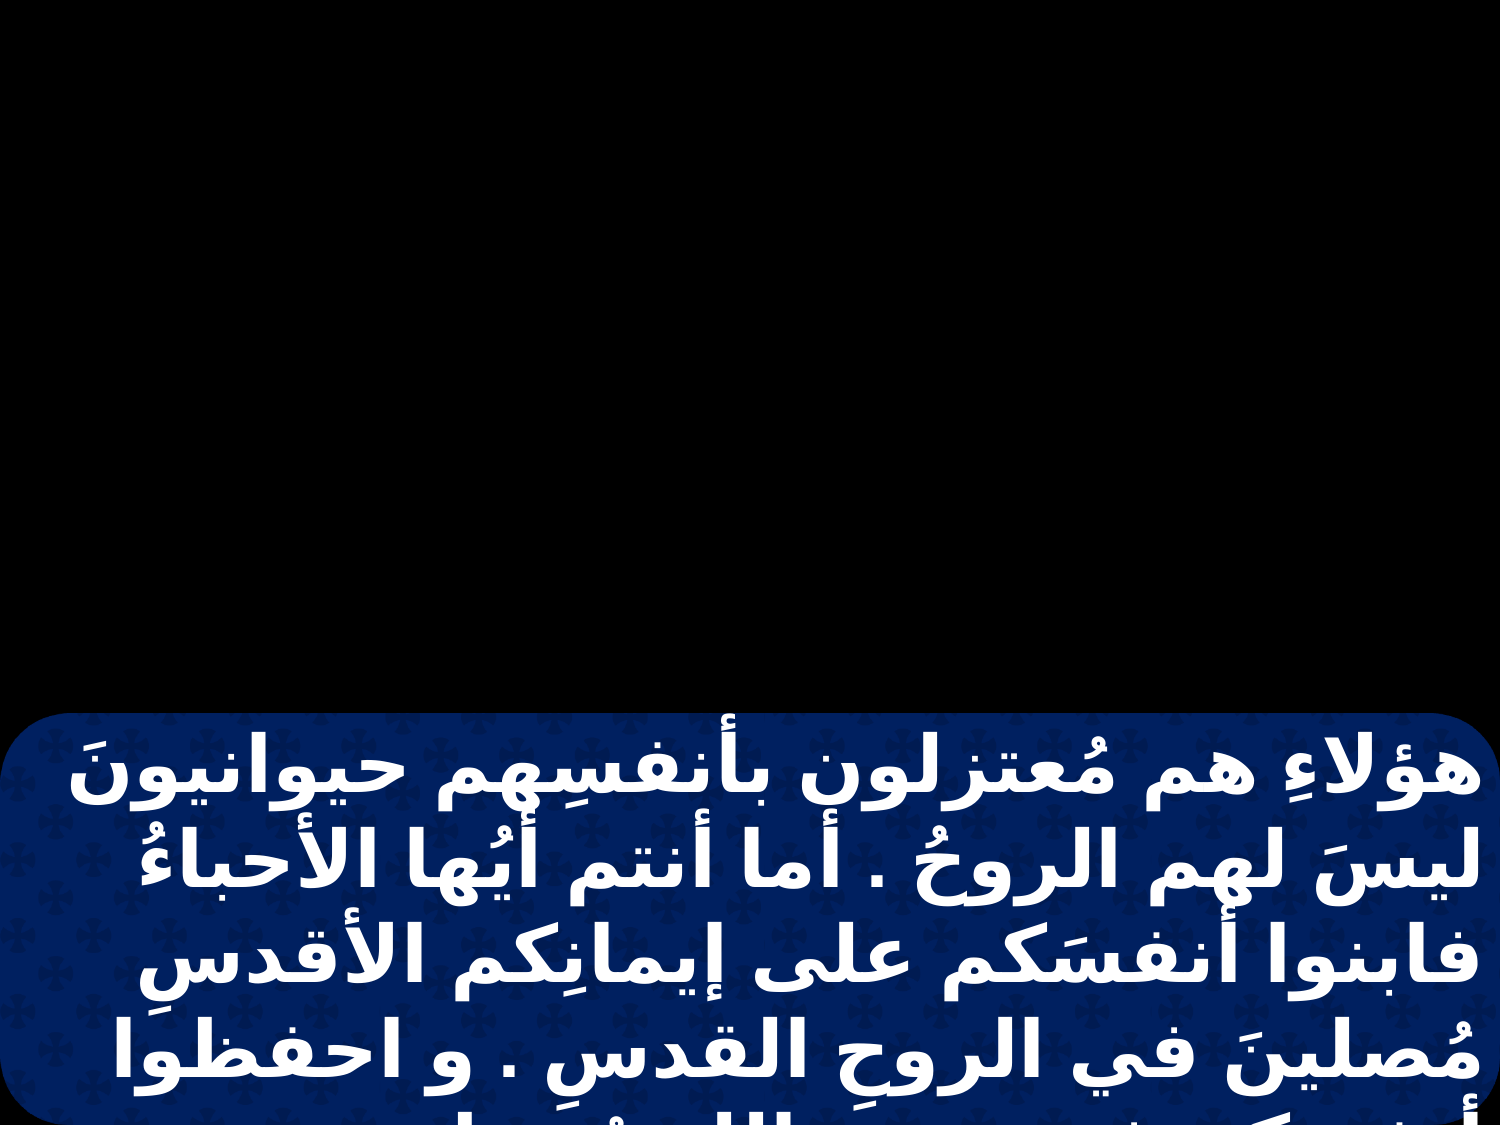

هؤلاءِ هم مُعتزلون بأنفسِهم حيوانيونَ ليسَ لهم الروحُ . أما أنتم أيُها الأحباءُ فابنوا أنفسَكم على إيمانِكم الأقدسِ مُصلينَ في الروحِ القدسِ . و احفظوا أنفسَكم في محبةِ اللهِ مُنتظرينَ رحمة ربِّنا يسوعَ المسيحِ للحياةِ الأبديةِ .